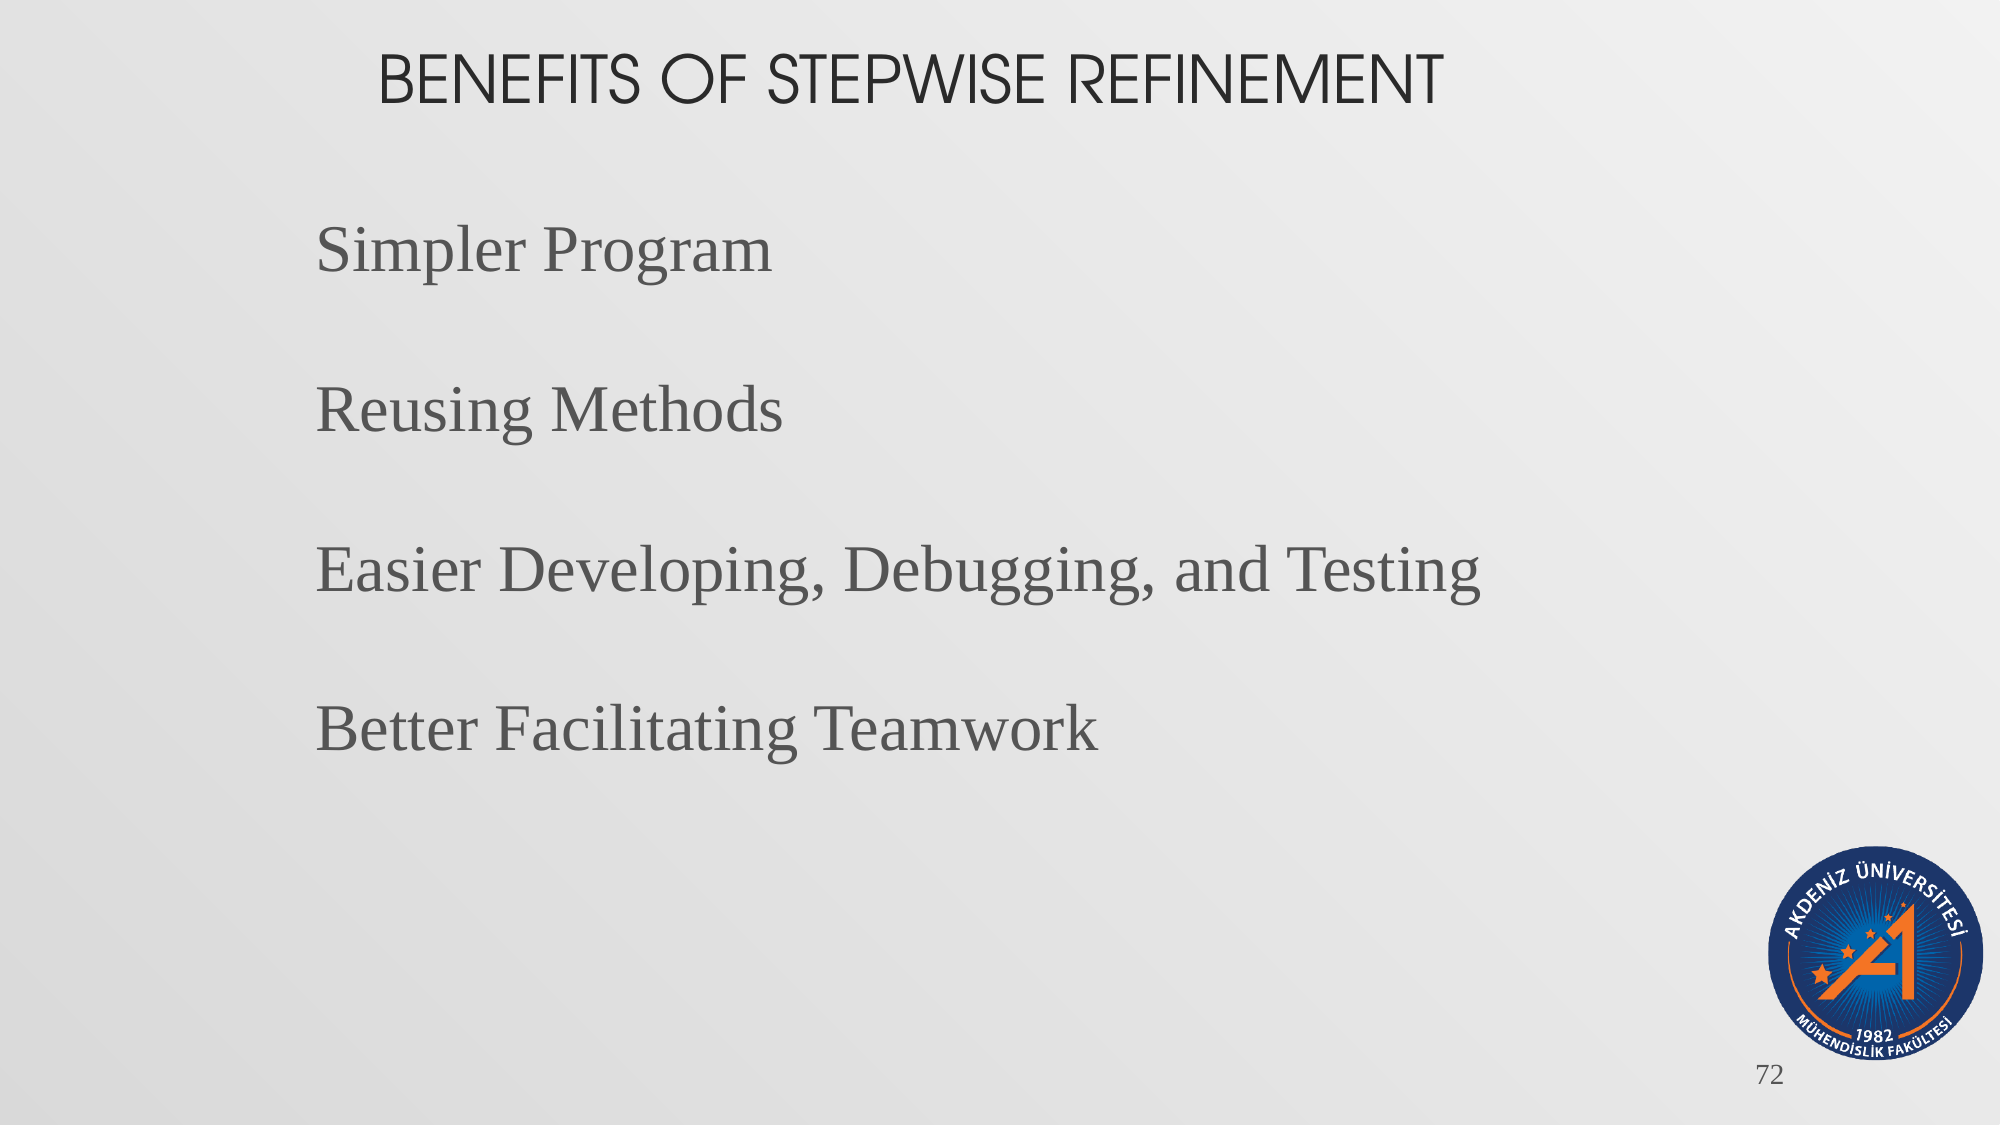

# Benefits of Stepwise Refinement
Simpler Program

Reusing Methods

Easier Developing, Debugging, and Testing

Better Facilitating Teamwork

72